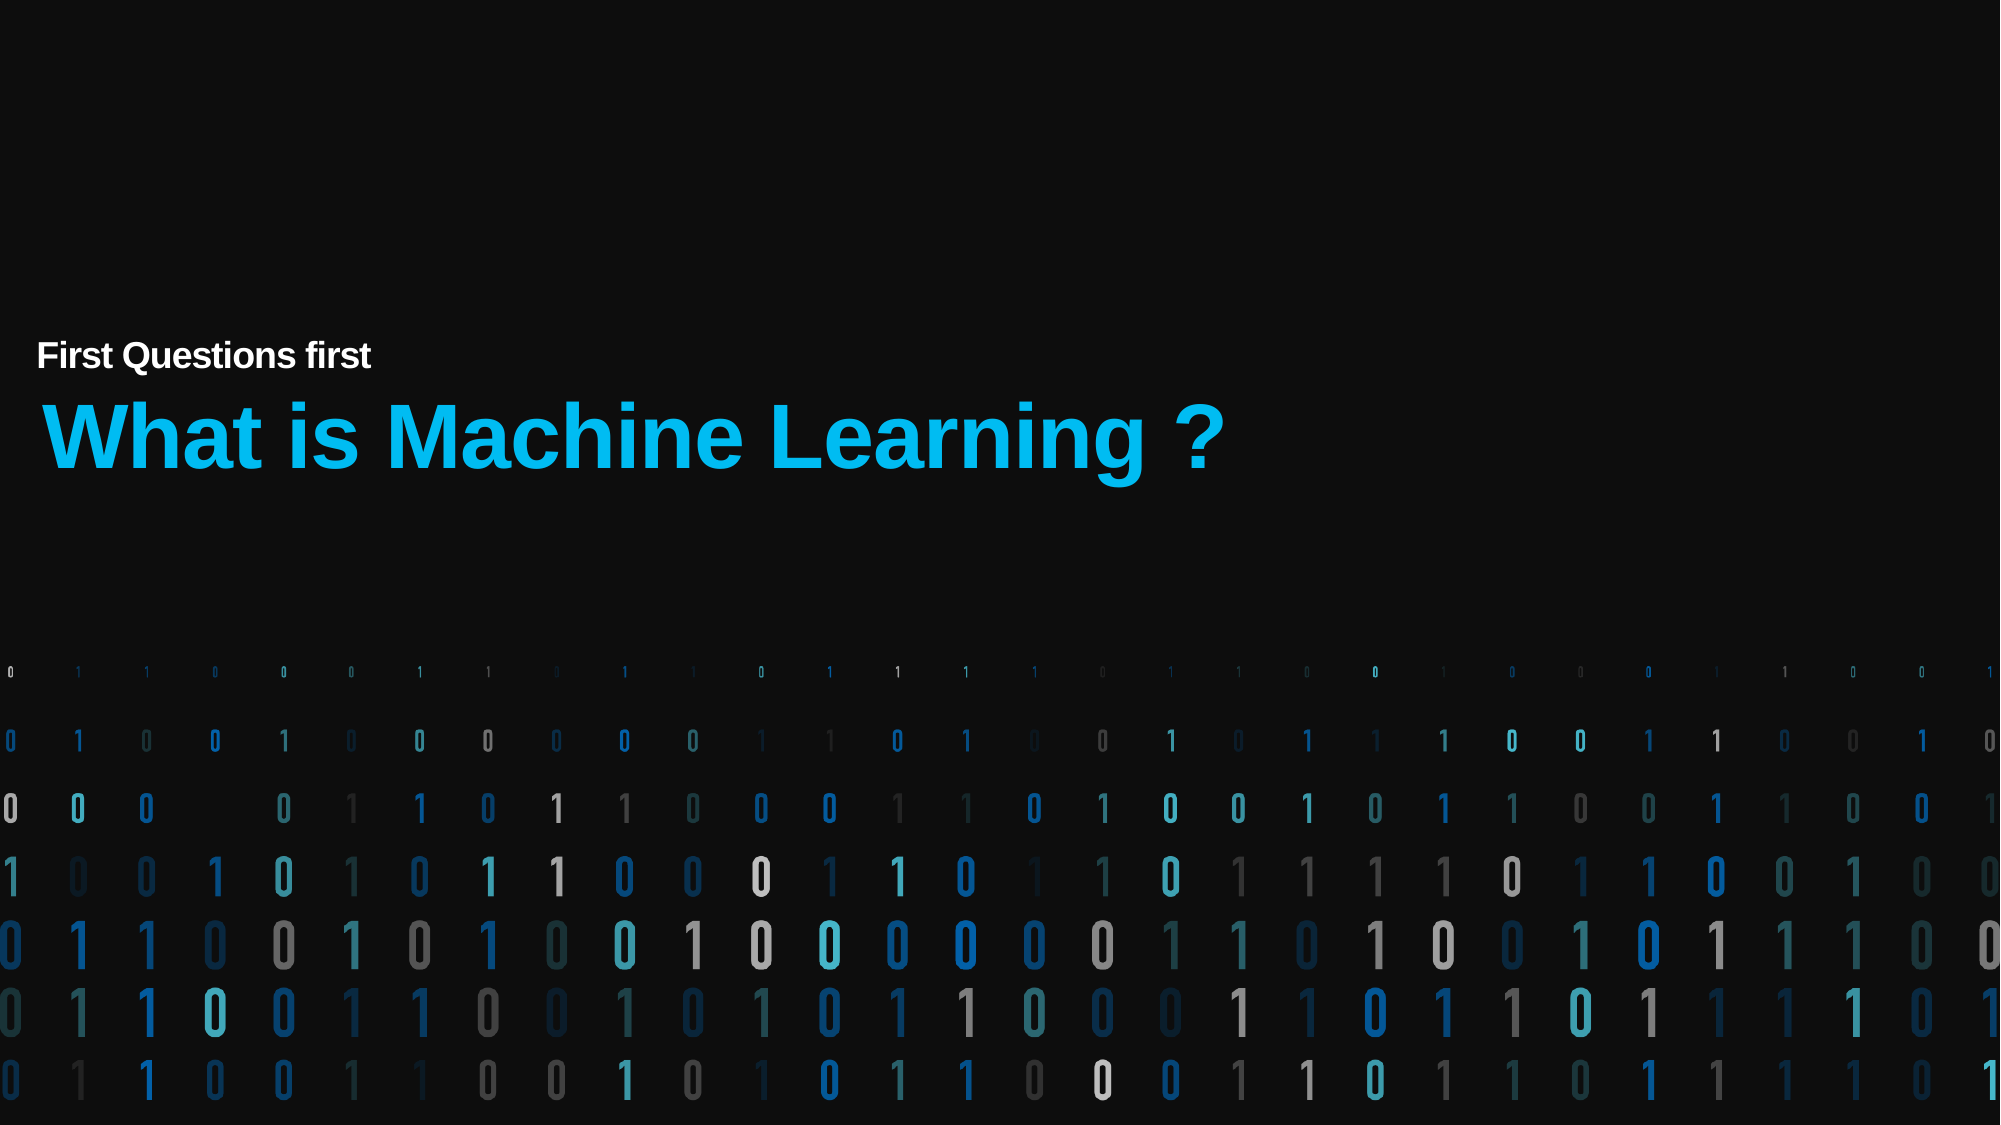

First Questions first
# What is Machine Learning ?